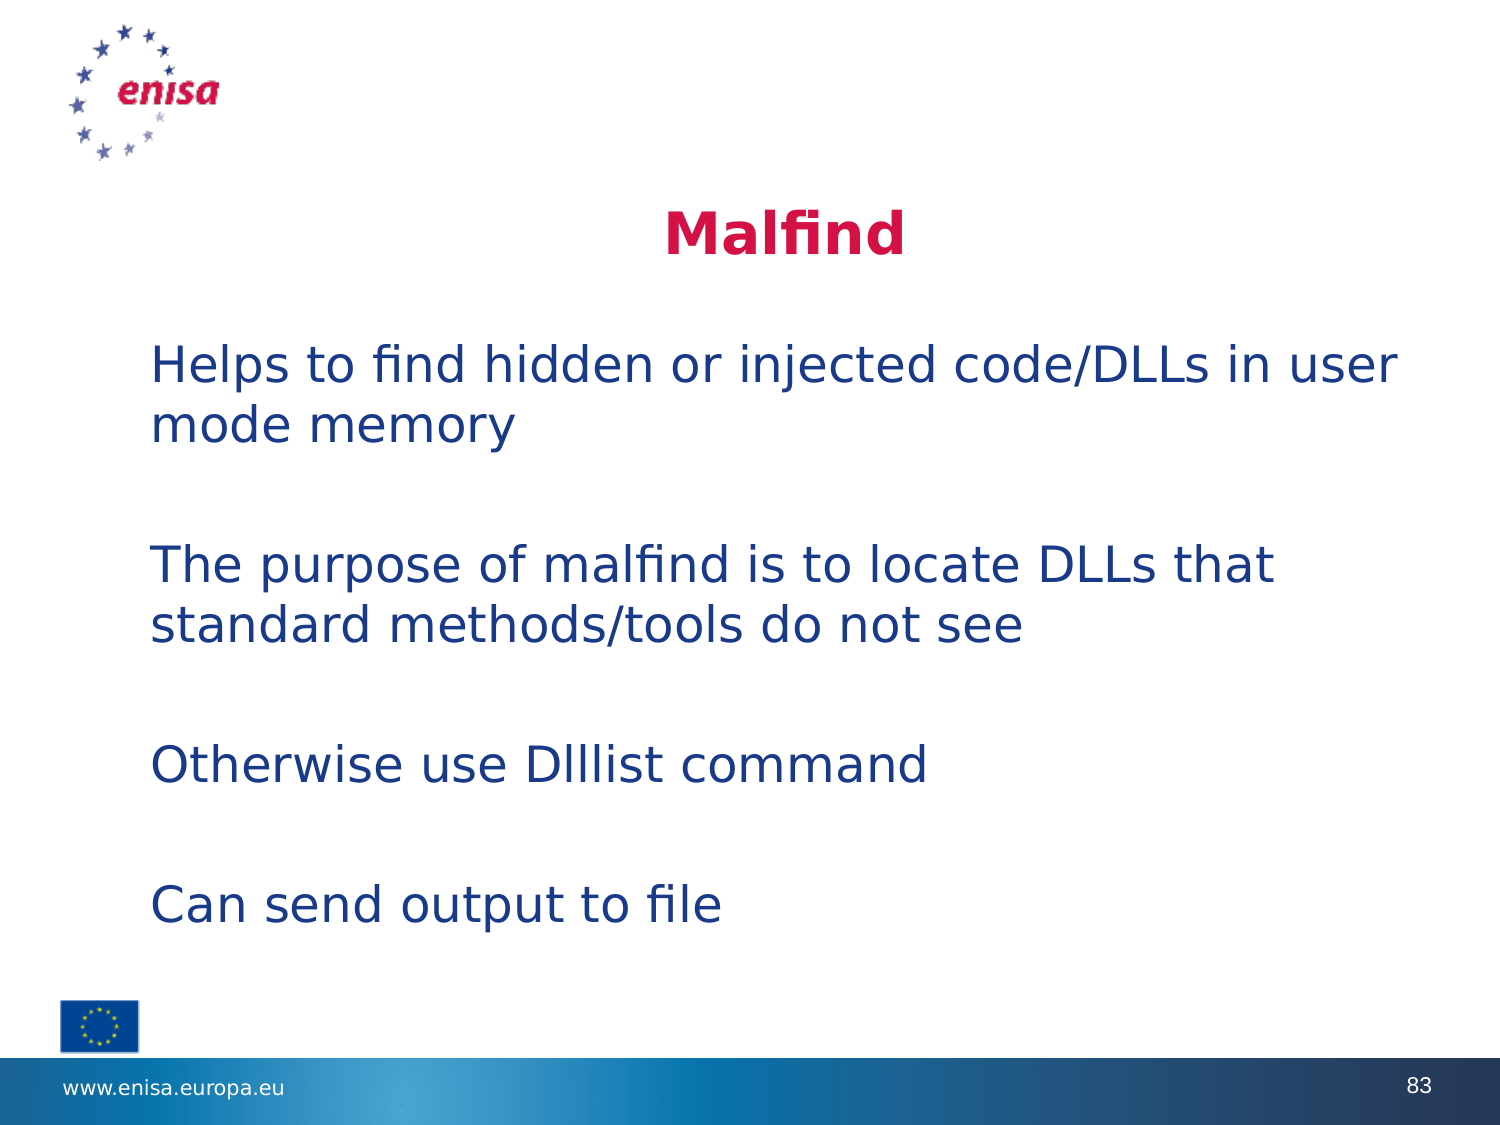

# Malfind
Helps to find hidden or injected code/DLLs in user mode memory

The purpose of malfind is to locate DLLs that standard methods/tools do not see

Otherwise use Dlllist command

Can send output to file